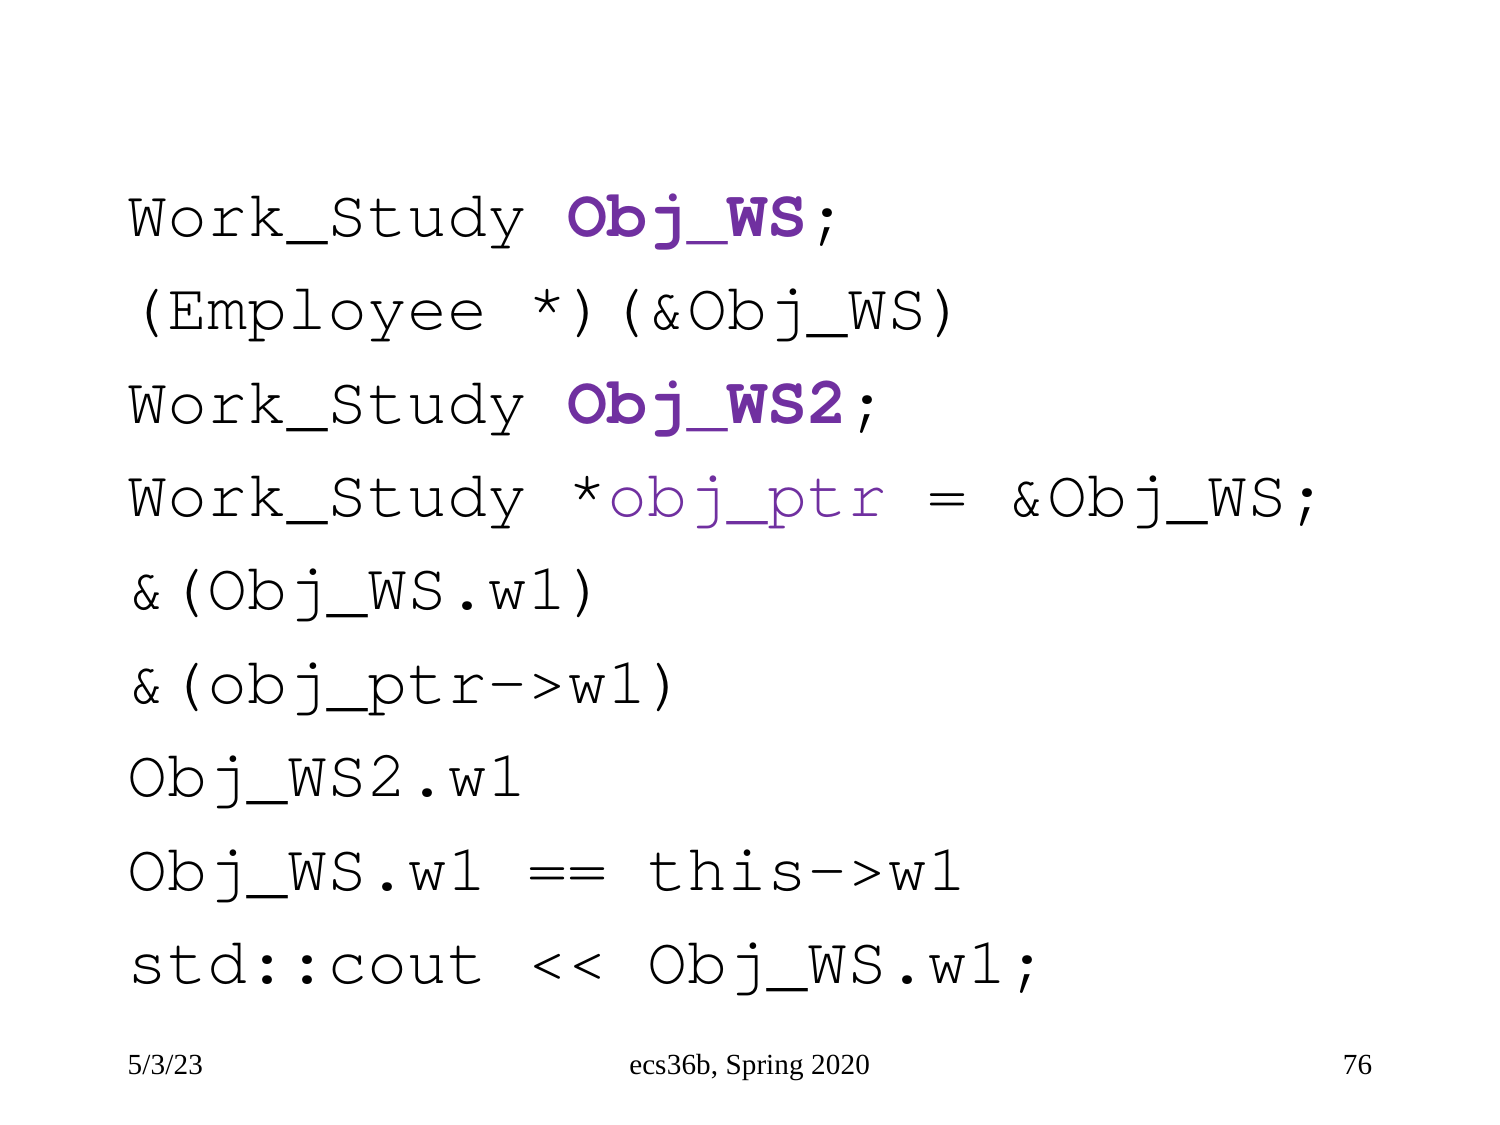

Work_Study Obj_WS;
(Employee *)(&Obj_WS)
Work_Study Obj_WS2;
Work_Study *obj_ptr = &Obj_WS;
&(Obj_WS.w1)
&(obj_ptr->w1)
Obj_WS2.w1
Obj_WS.w1 == this->w1
std::cout << Obj_WS.w1;

5/3/23
ecs36b, Spring 2020
76